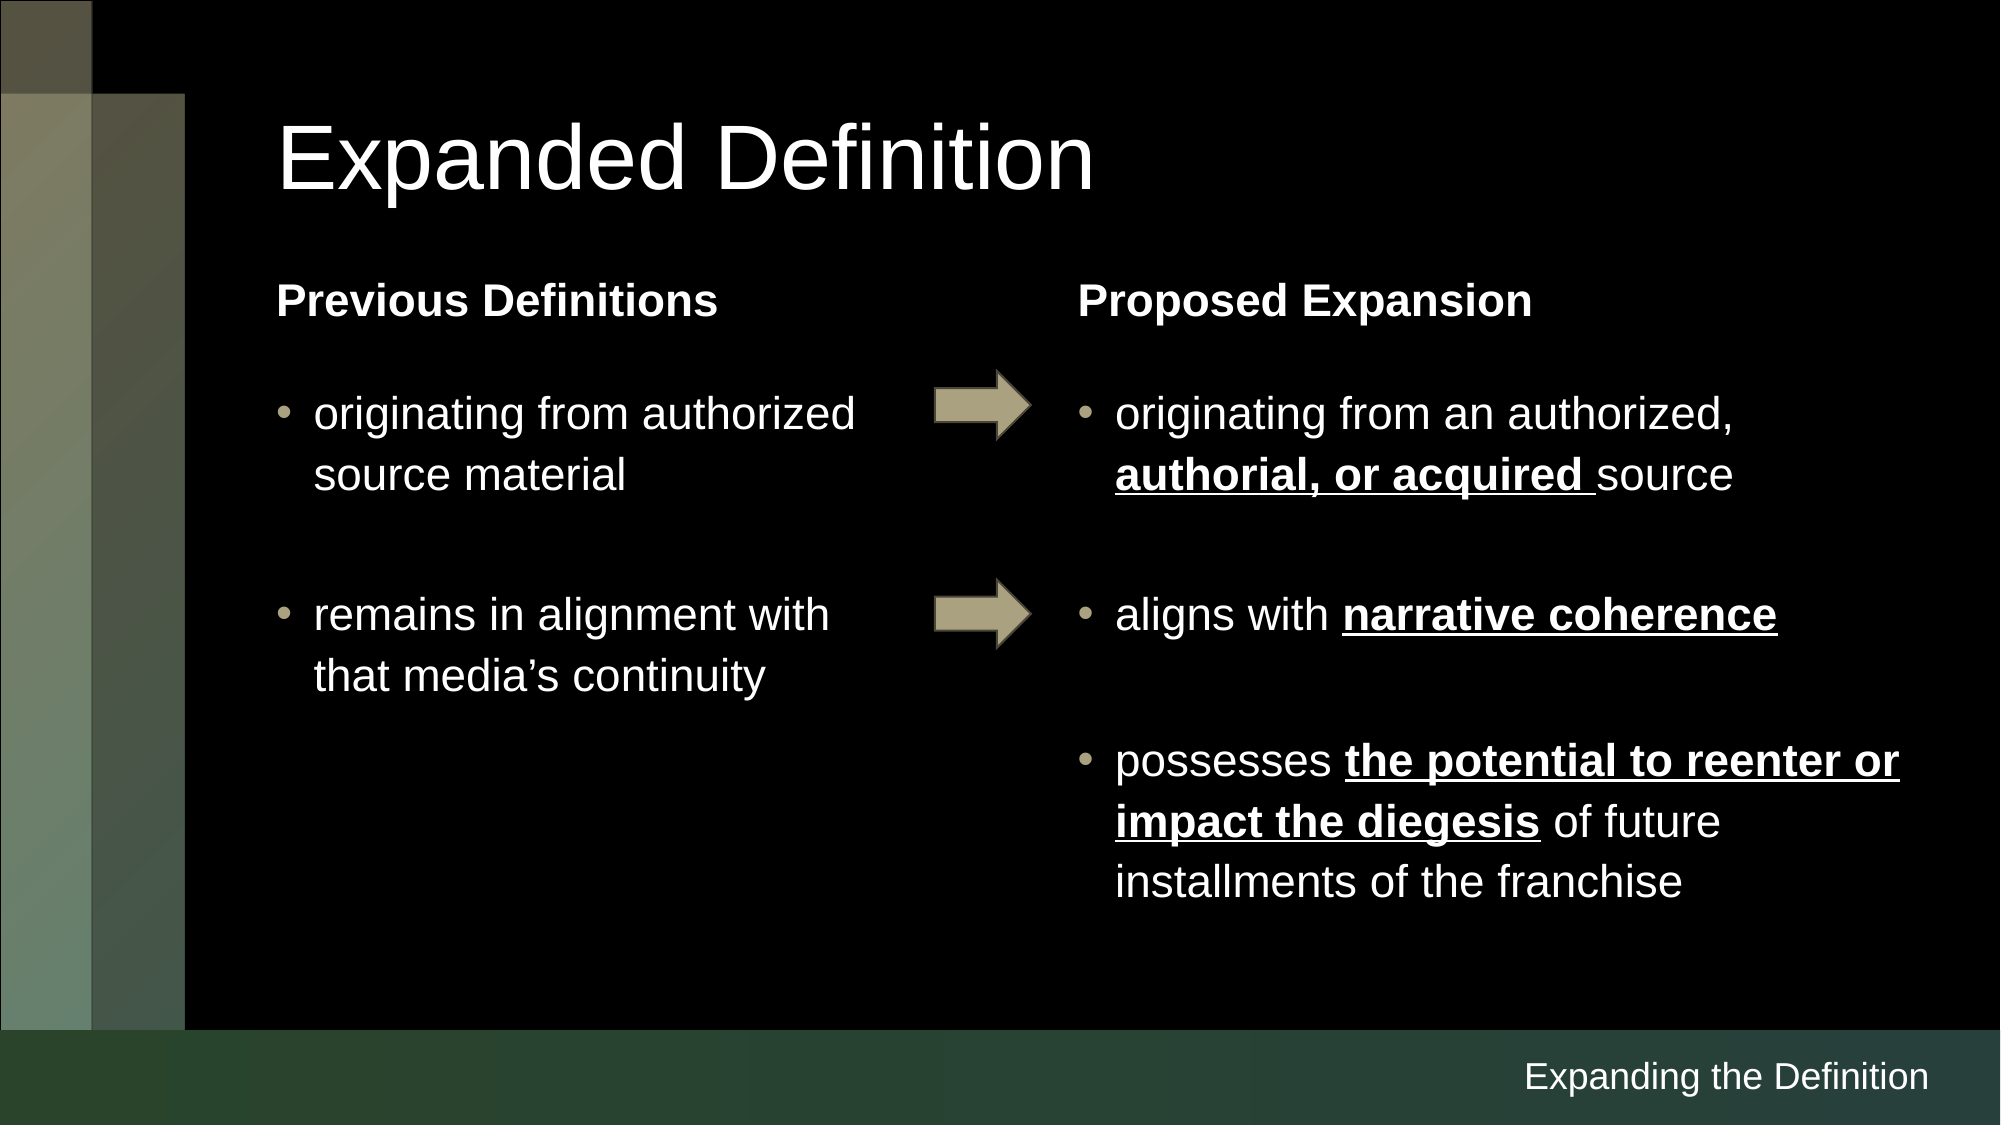

# Expanded Definition
Previous Definitions
Proposed Expansion
originating from authorized source material
remains in alignment with that media’s continuity

originating from an authorized, authorial, or acquired source
aligns with narrative coherence
possesses the potential to reenter or impact the diegesis of future installments of the franchise

Expanding the Definition